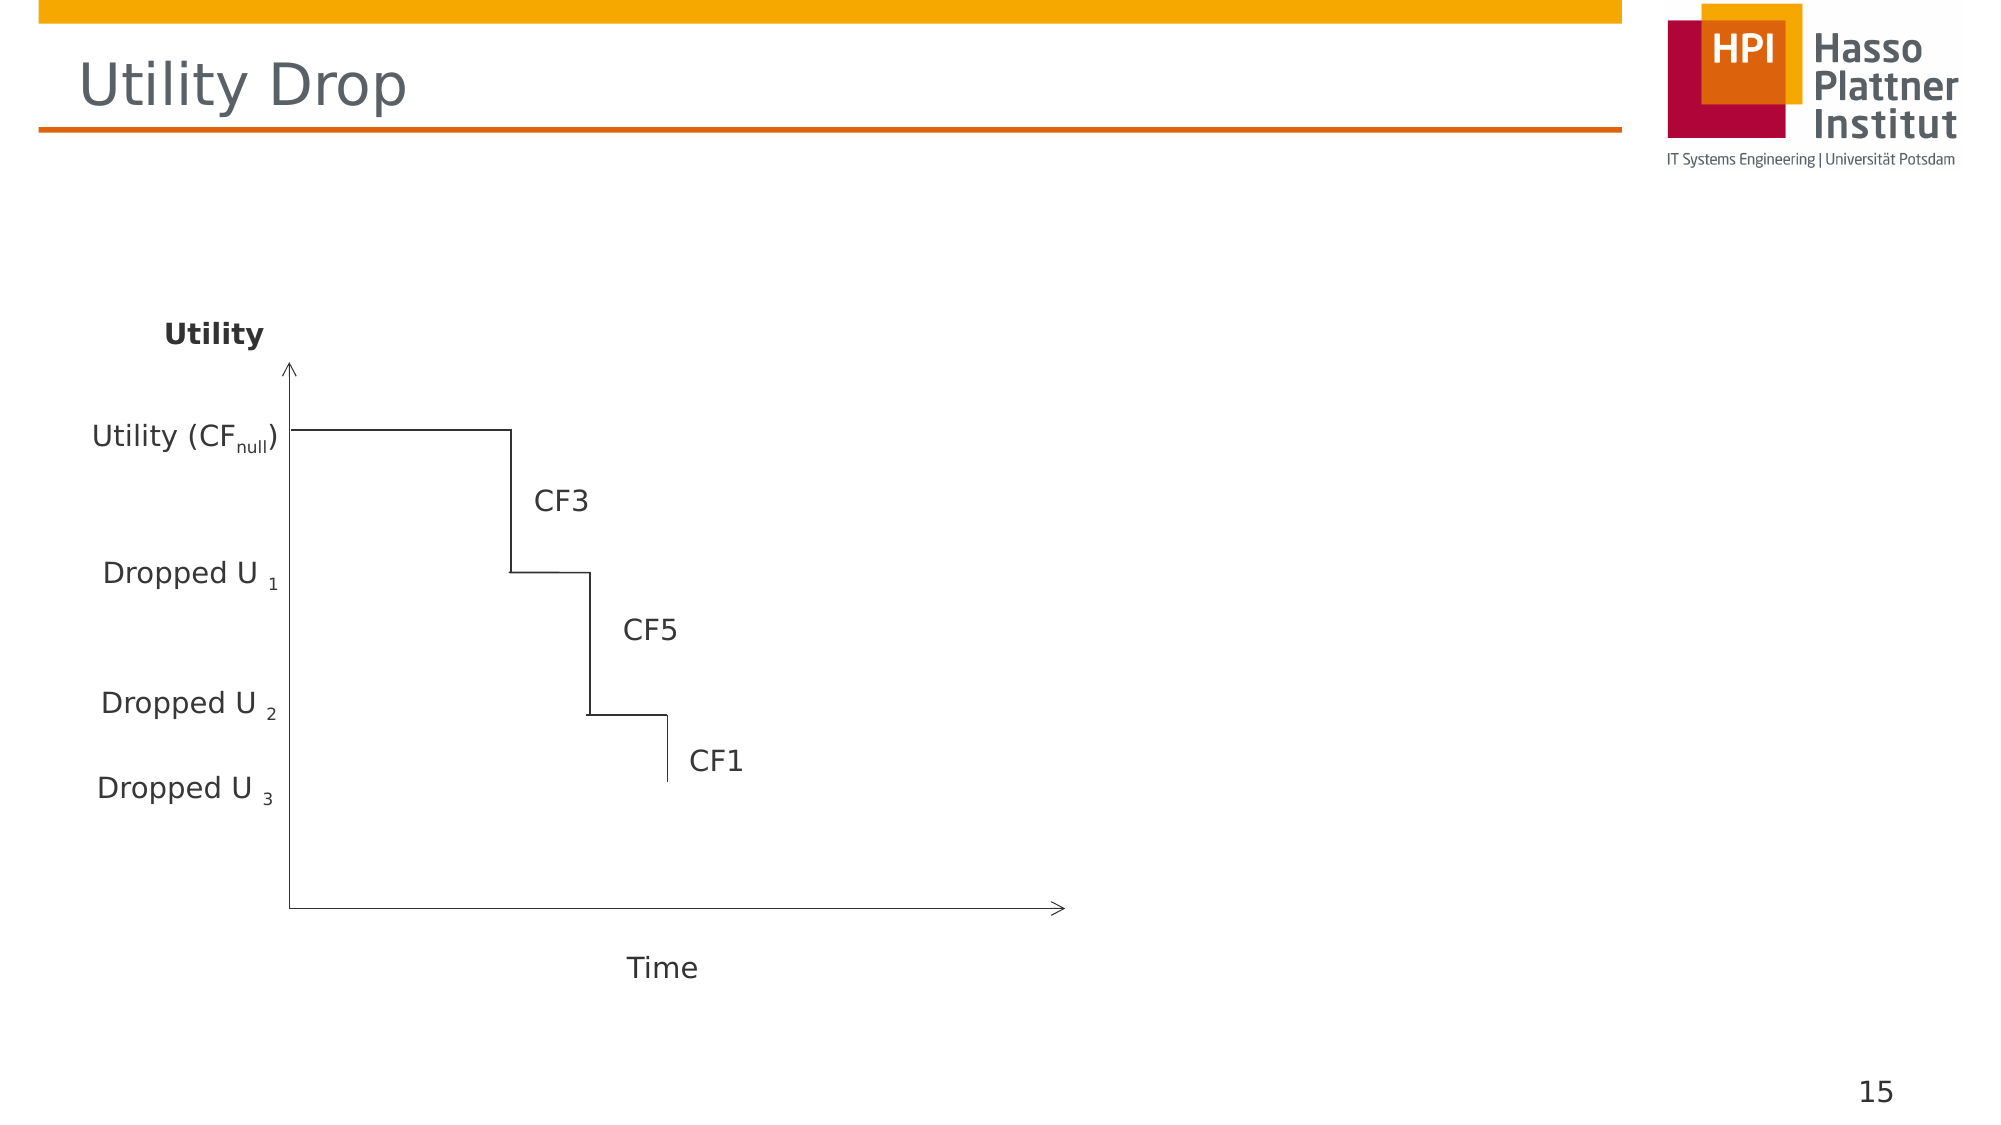

# Utility Drop
Utility
Time
Utility (CFnull)
CF3
Dropped U 1
CF5
Dropped U 2
CF1
Dropped U 3
15